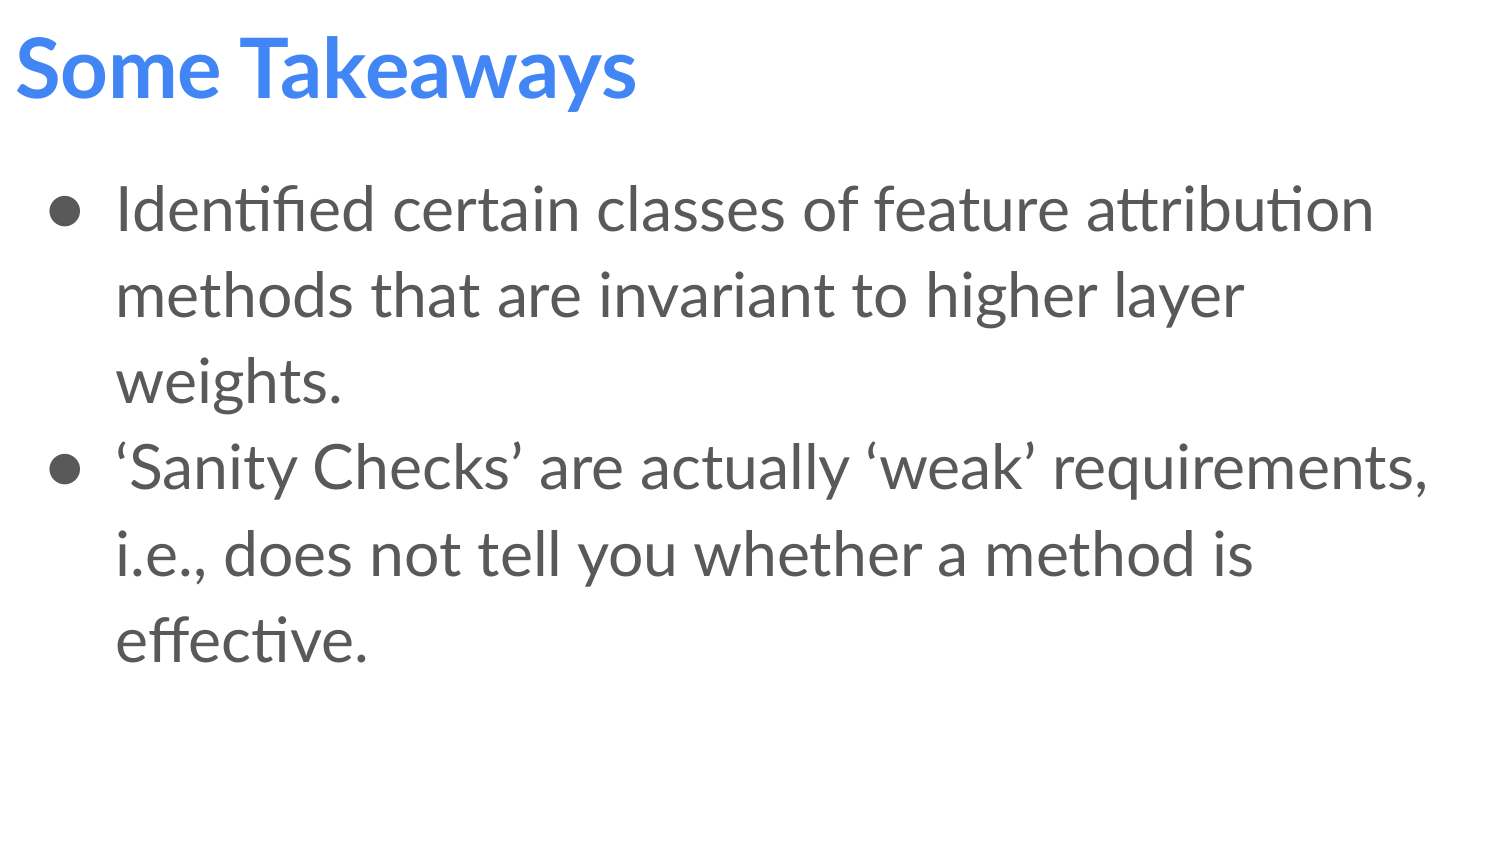

# Some Takeaways
Identified certain classes of feature attribution methods that are invariant to higher layer weights.
‘Sanity Checks’ are actually ‘weak’ requirements, i.e., does not tell you whether a method is effective.